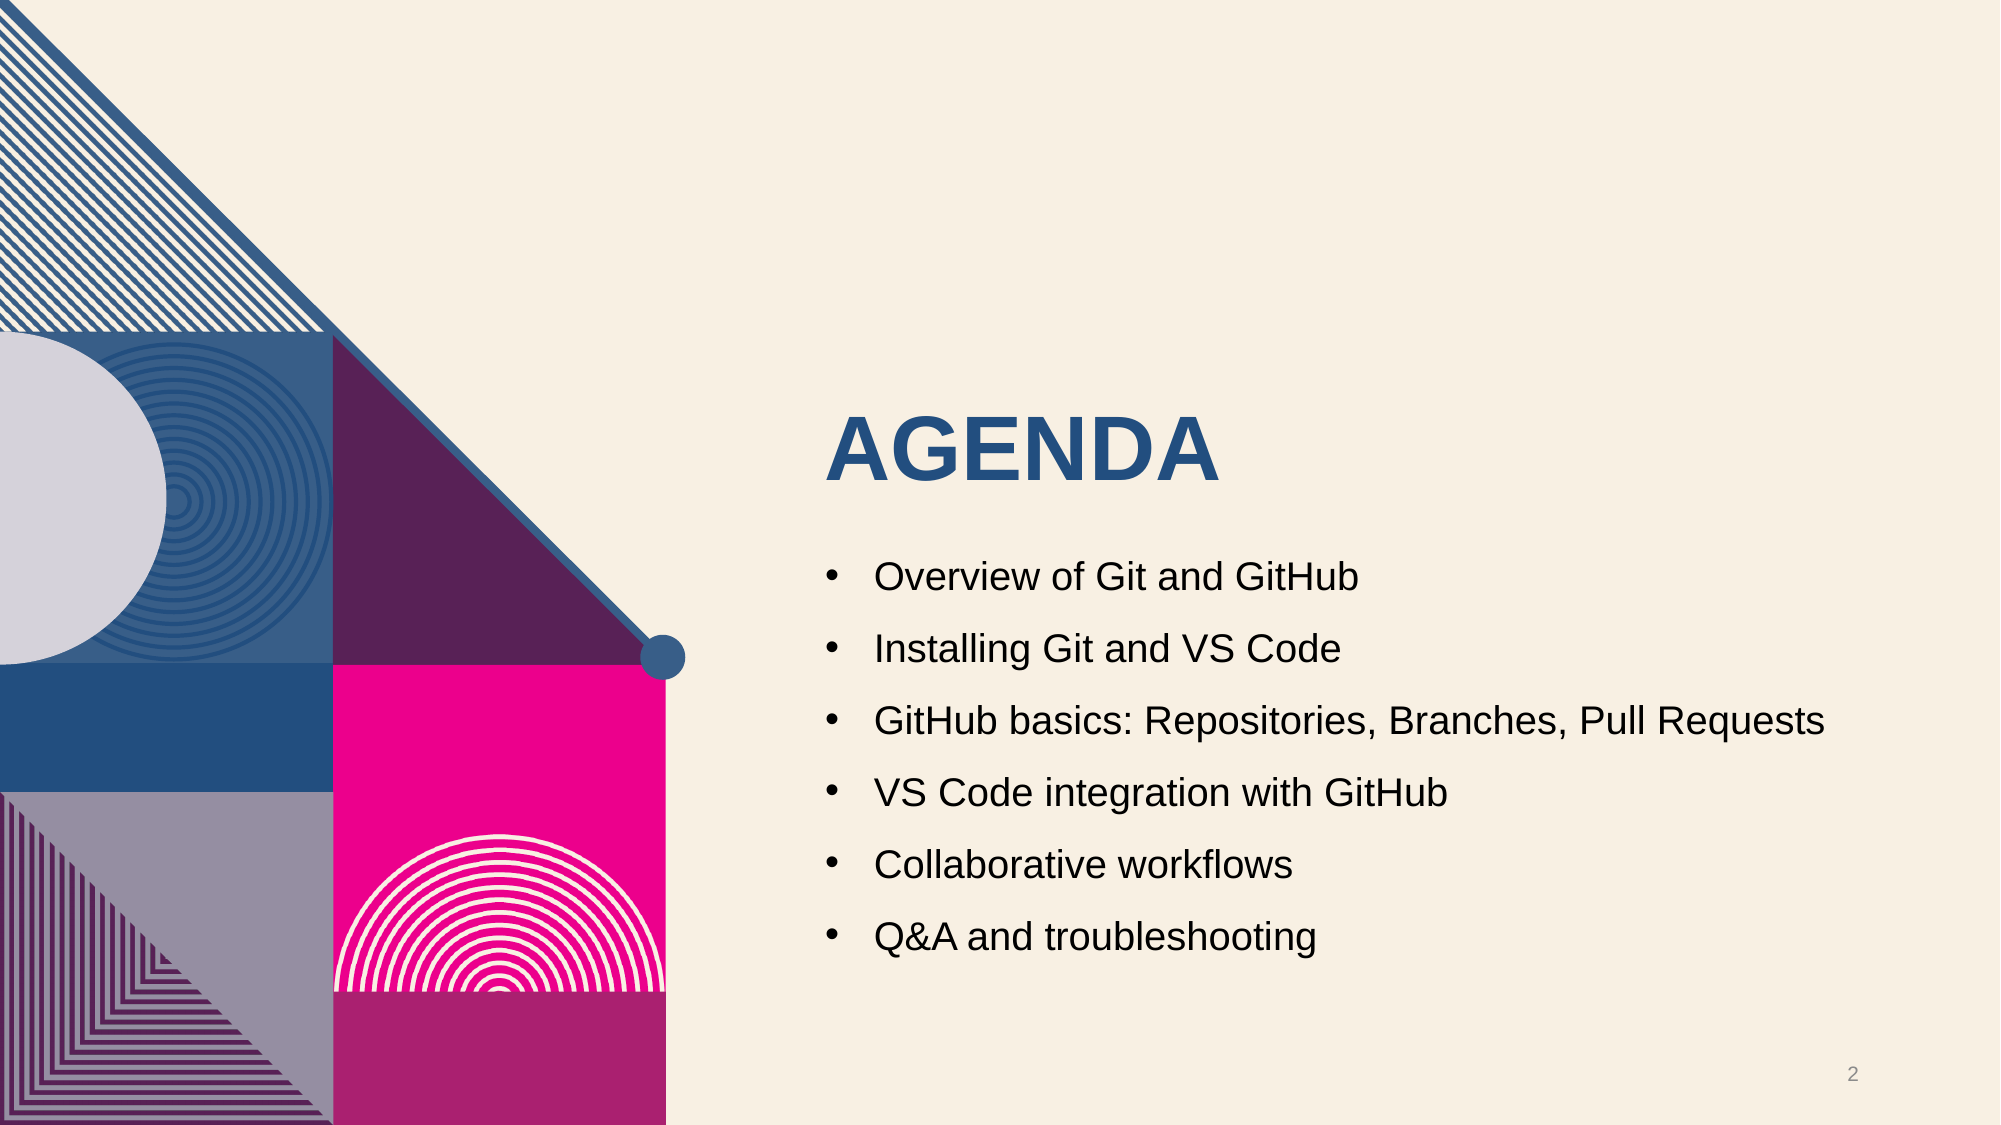

# Agenda
Overview of Git and GitHub
Installing Git and VS Code
GitHub basics: Repositories, Branches, Pull Requests
VS Code integration with GitHub
Collaborative workflows
Q&A and troubleshooting
2